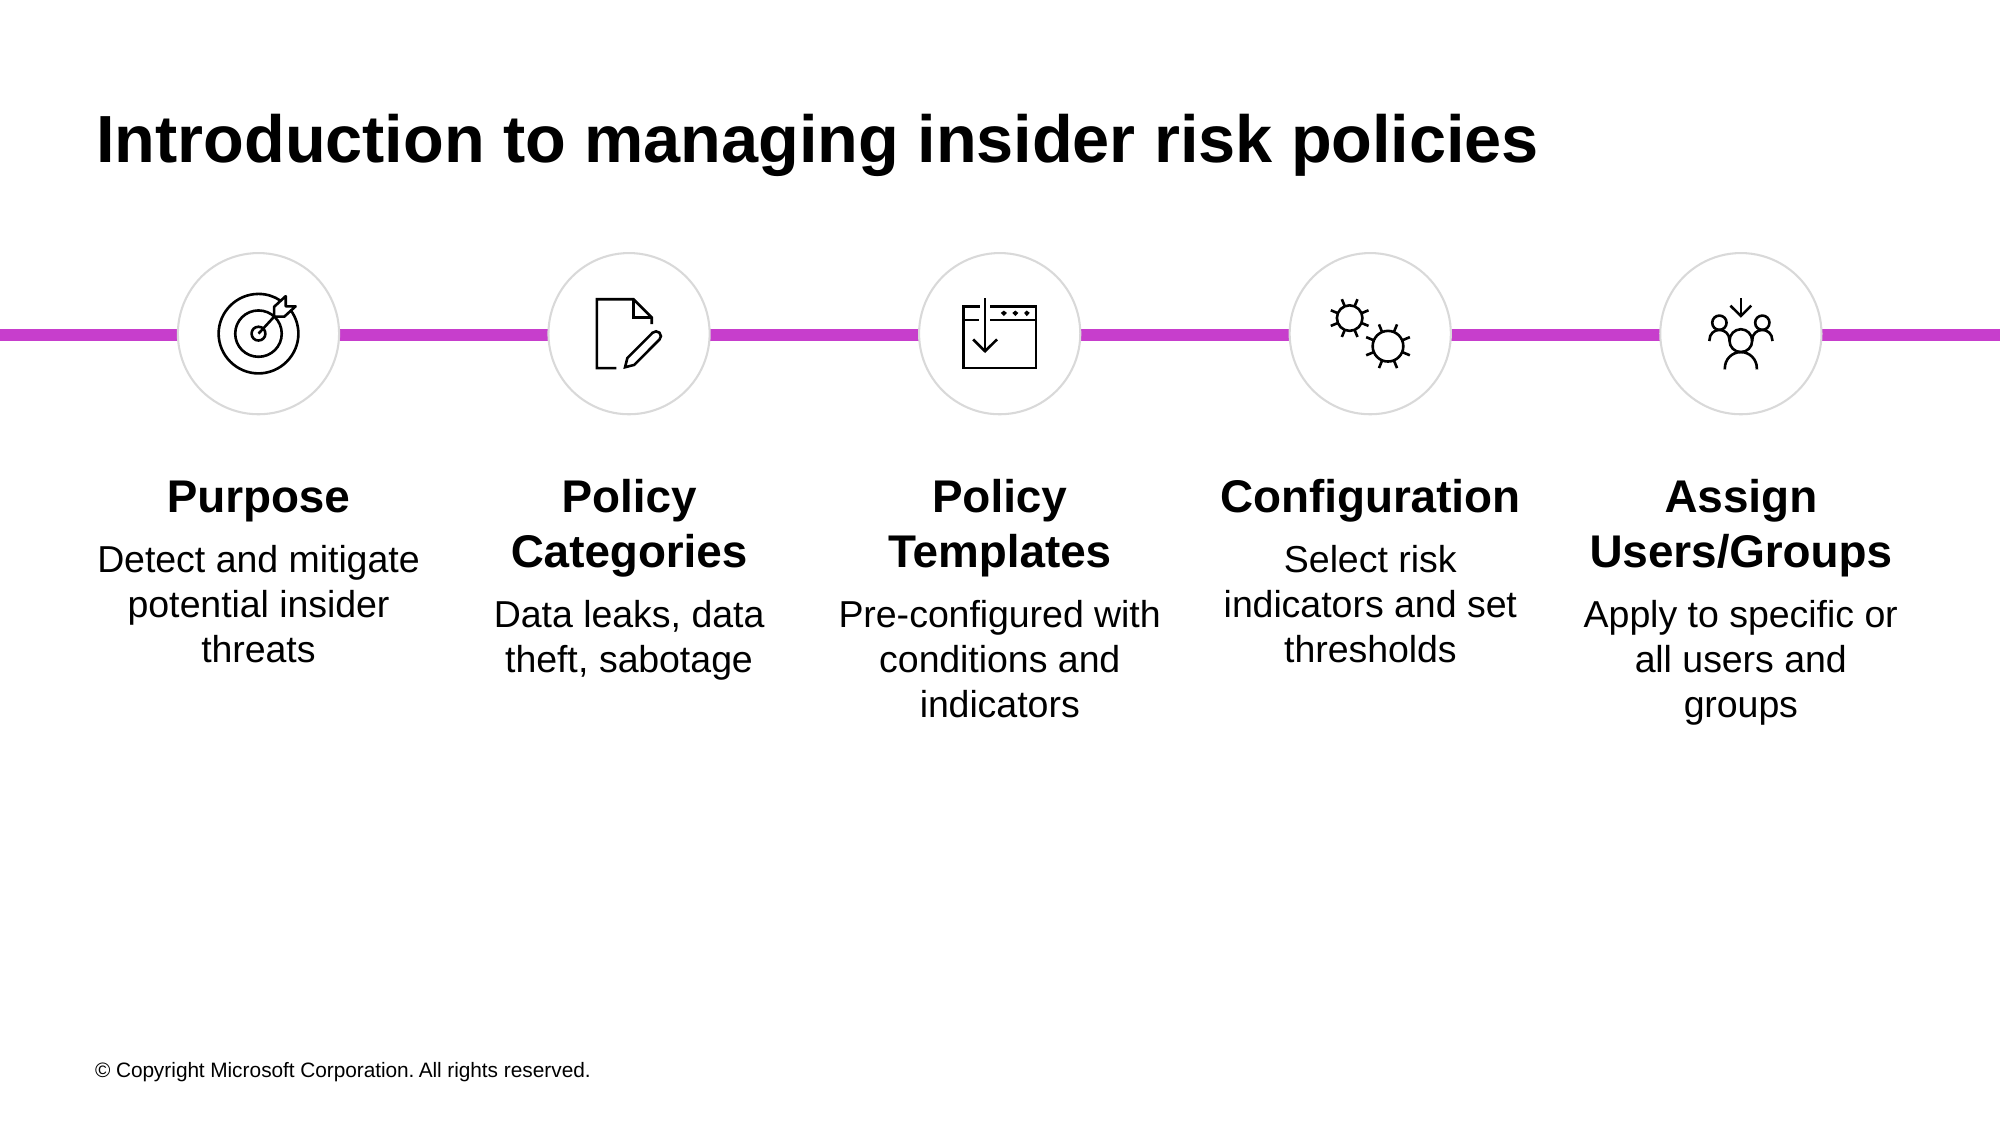

# Introduction to managing insider risk policies

Purpose
Detect and mitigate potential insider threats
Policy Categories
Data leaks, data theft, sabotage
Policy Templates
Pre-configured with conditions and indicators
Configuration
Select risk indicators and set thresholds
Assign Users/Groups
Apply to specific or all users and groups